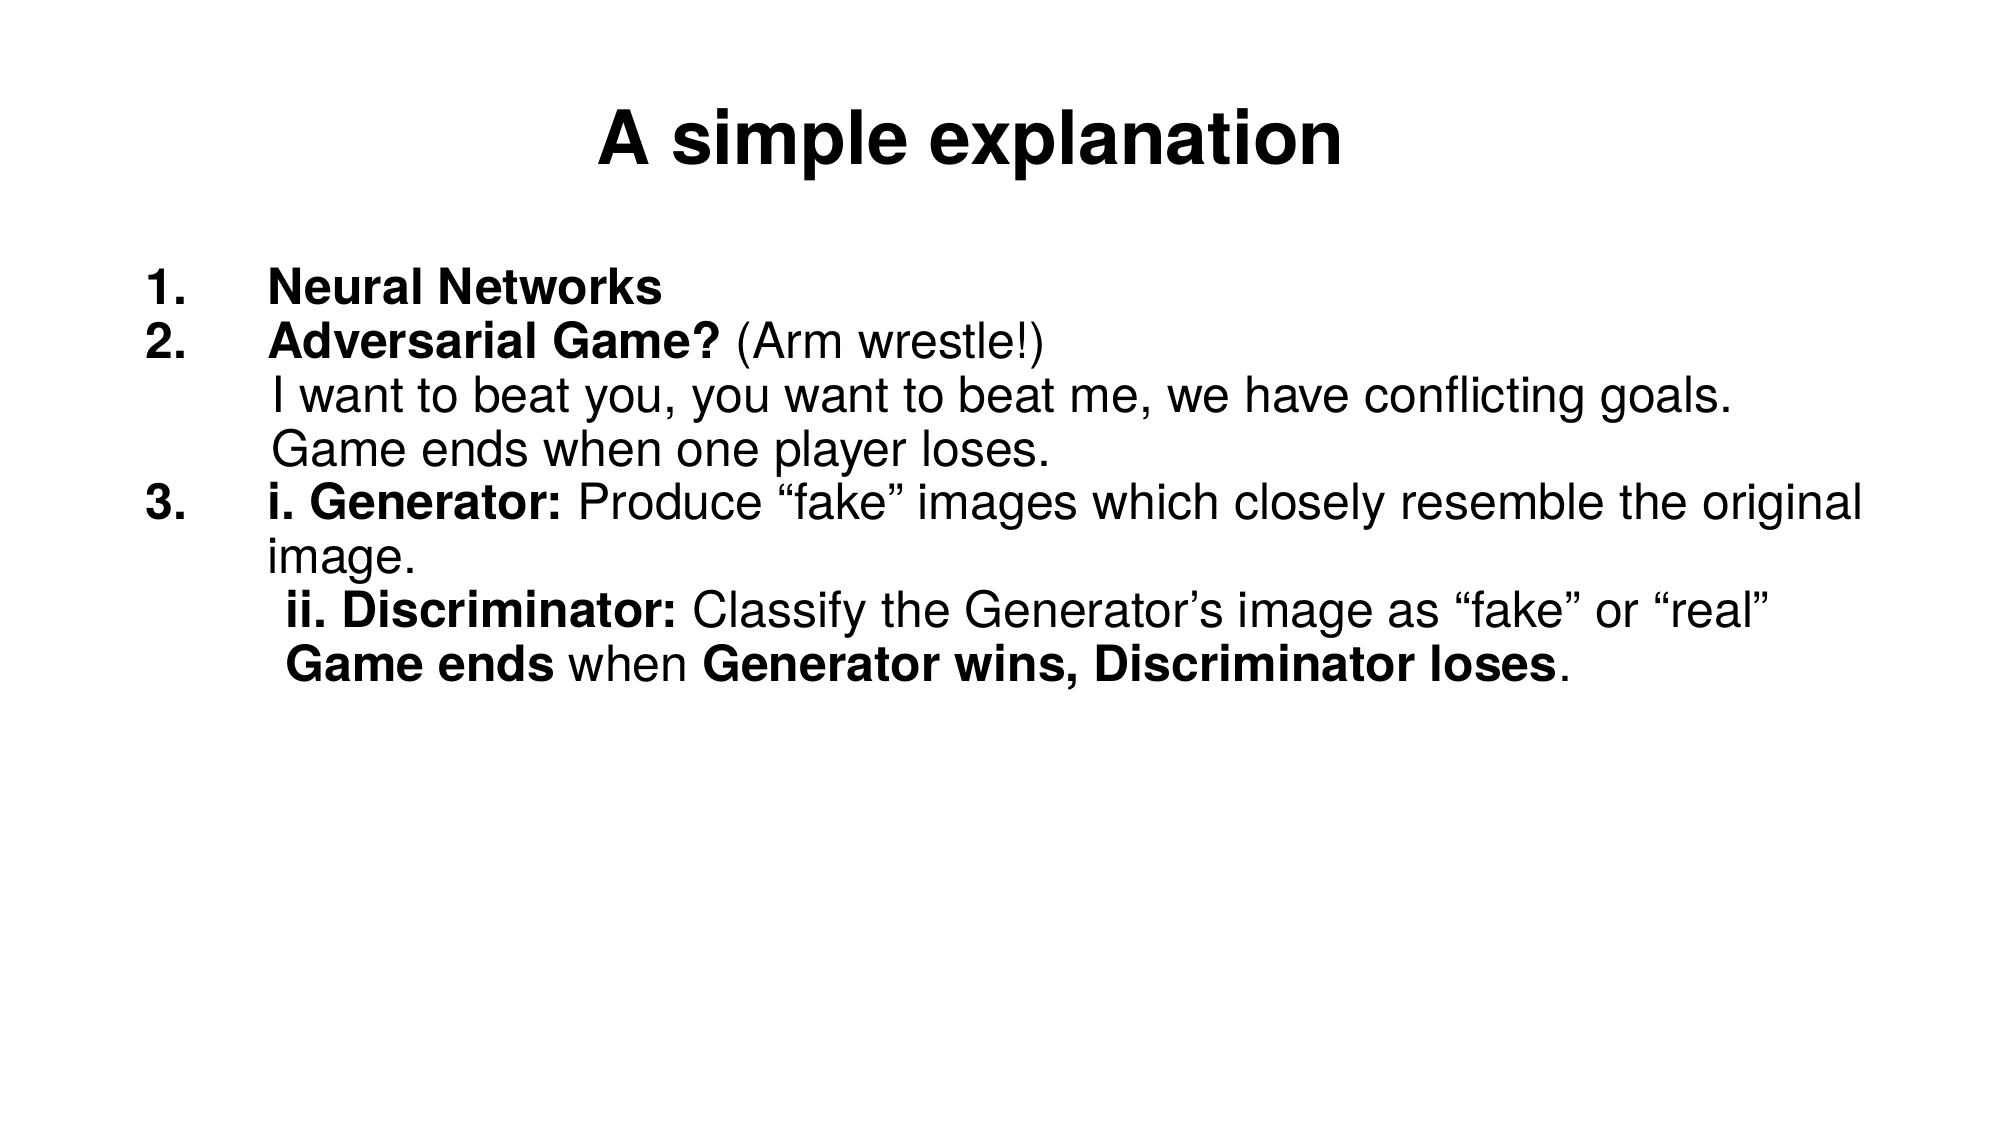

A simple explanation
Neural Networks
Adversarial Game? (Arm wrestle!)
         I want to beat you, you want to beat me, we have conflicting goals.
         Game ends when one player loses.
i. Generator: Produce “fake” images which closely resemble the original image.
          ii. Discriminator: Classify the Generator’s image as “fake” or “real”
          Game ends when Generator wins, Discriminator loses.